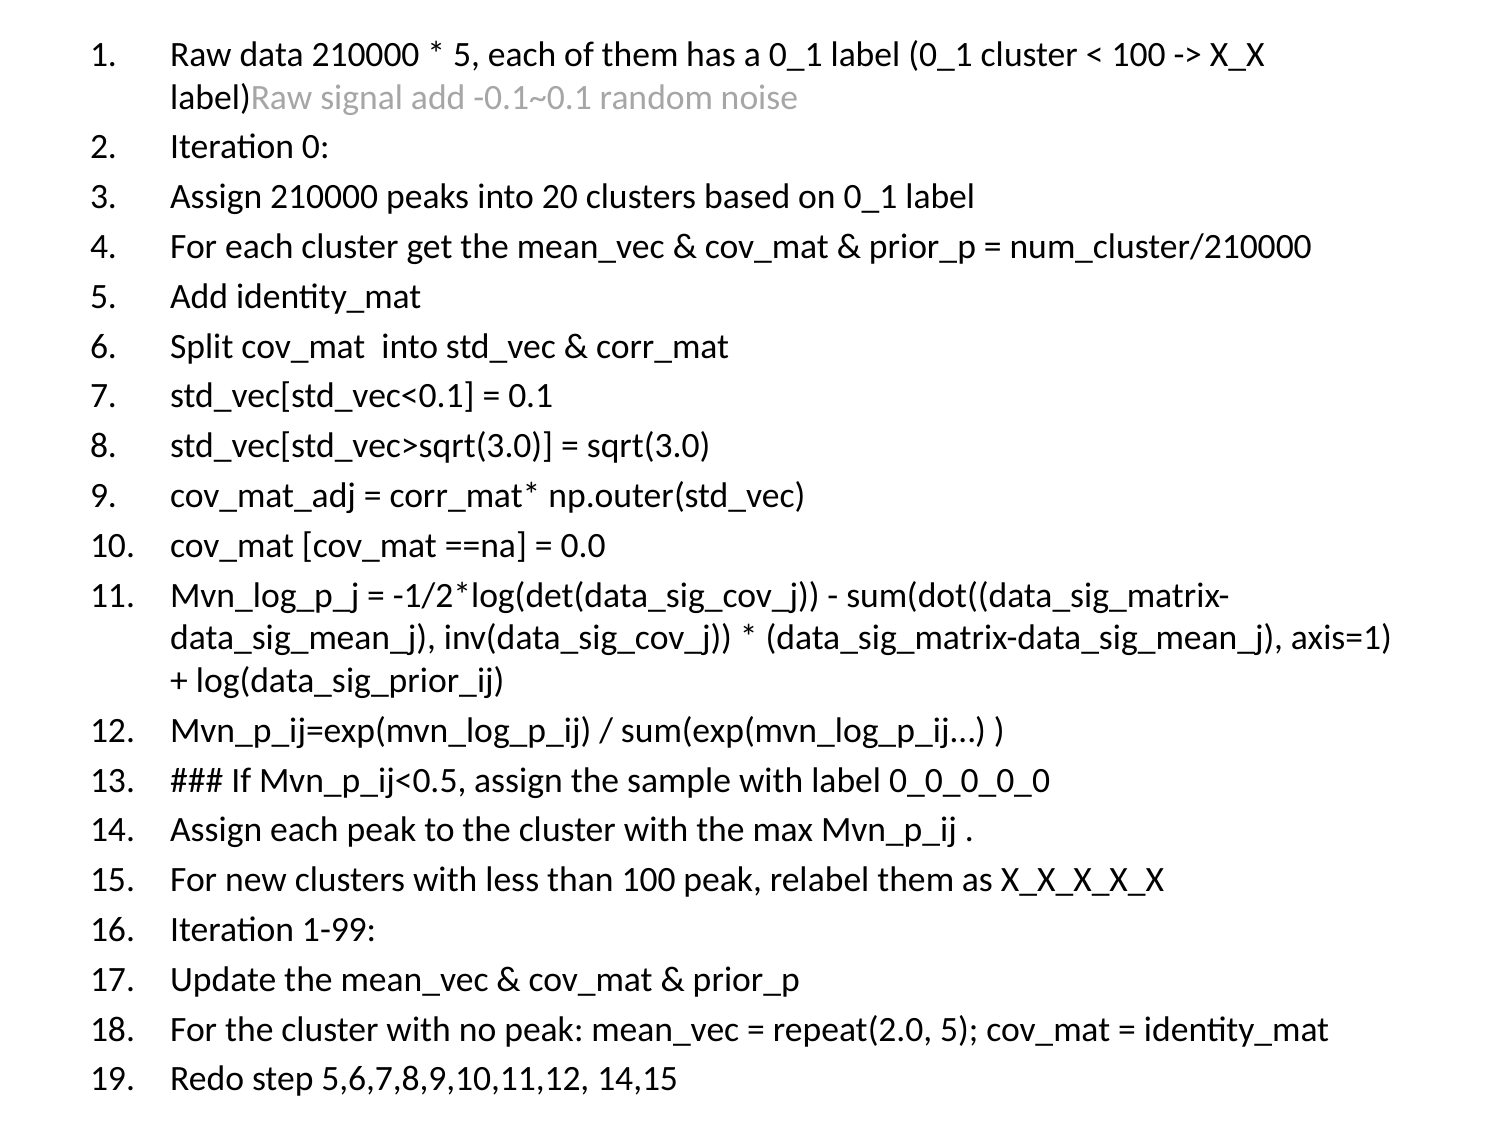

Raw data 210000 * 5, each of them has a 0_1 label (0_1 cluster < 100 -> X_X label)Raw signal add -0.1~0.1 random noise
Iteration 0:
Assign 210000 peaks into 20 clusters based on 0_1 label
For each cluster get the mean_vec & cov_mat & prior_p = num_cluster/210000
Add identity_mat
Split cov_mat  into std_vec & corr_mat
std_vec[std_vec<0.1] = 0.1
std_vec[std_vec>sqrt(3.0)] = sqrt(3.0)
cov_mat_adj = corr_mat* np.outer(std_vec)
cov_mat [cov_mat ==na] = 0.0
Mvn_log_p_j = -1/2*log(det(data_sig_cov_j)) - sum(dot((data_sig_matrix-data_sig_mean_j), inv(data_sig_cov_j)) * (data_sig_matrix-data_sig_mean_j), axis=1) + log(data_sig_prior_ij)
Mvn_p_ij=exp(mvn_log_p_ij) / sum(exp(mvn_log_p_ij…) )
### If Mvn_p_ij<0.5, assign the sample with label 0_0_0_0_0
Assign each peak to the cluster with the max Mvn_p_ij .
For new clusters with less than 100 peak, relabel them as X_X_X_X_X
Iteration 1-99:
Update the mean_vec & cov_mat & prior_p
For the cluster with no peak: mean_vec = repeat(2.0, 5); cov_mat = identity_mat
Redo step 5,6,7,8,9,10,11,12, 14,15